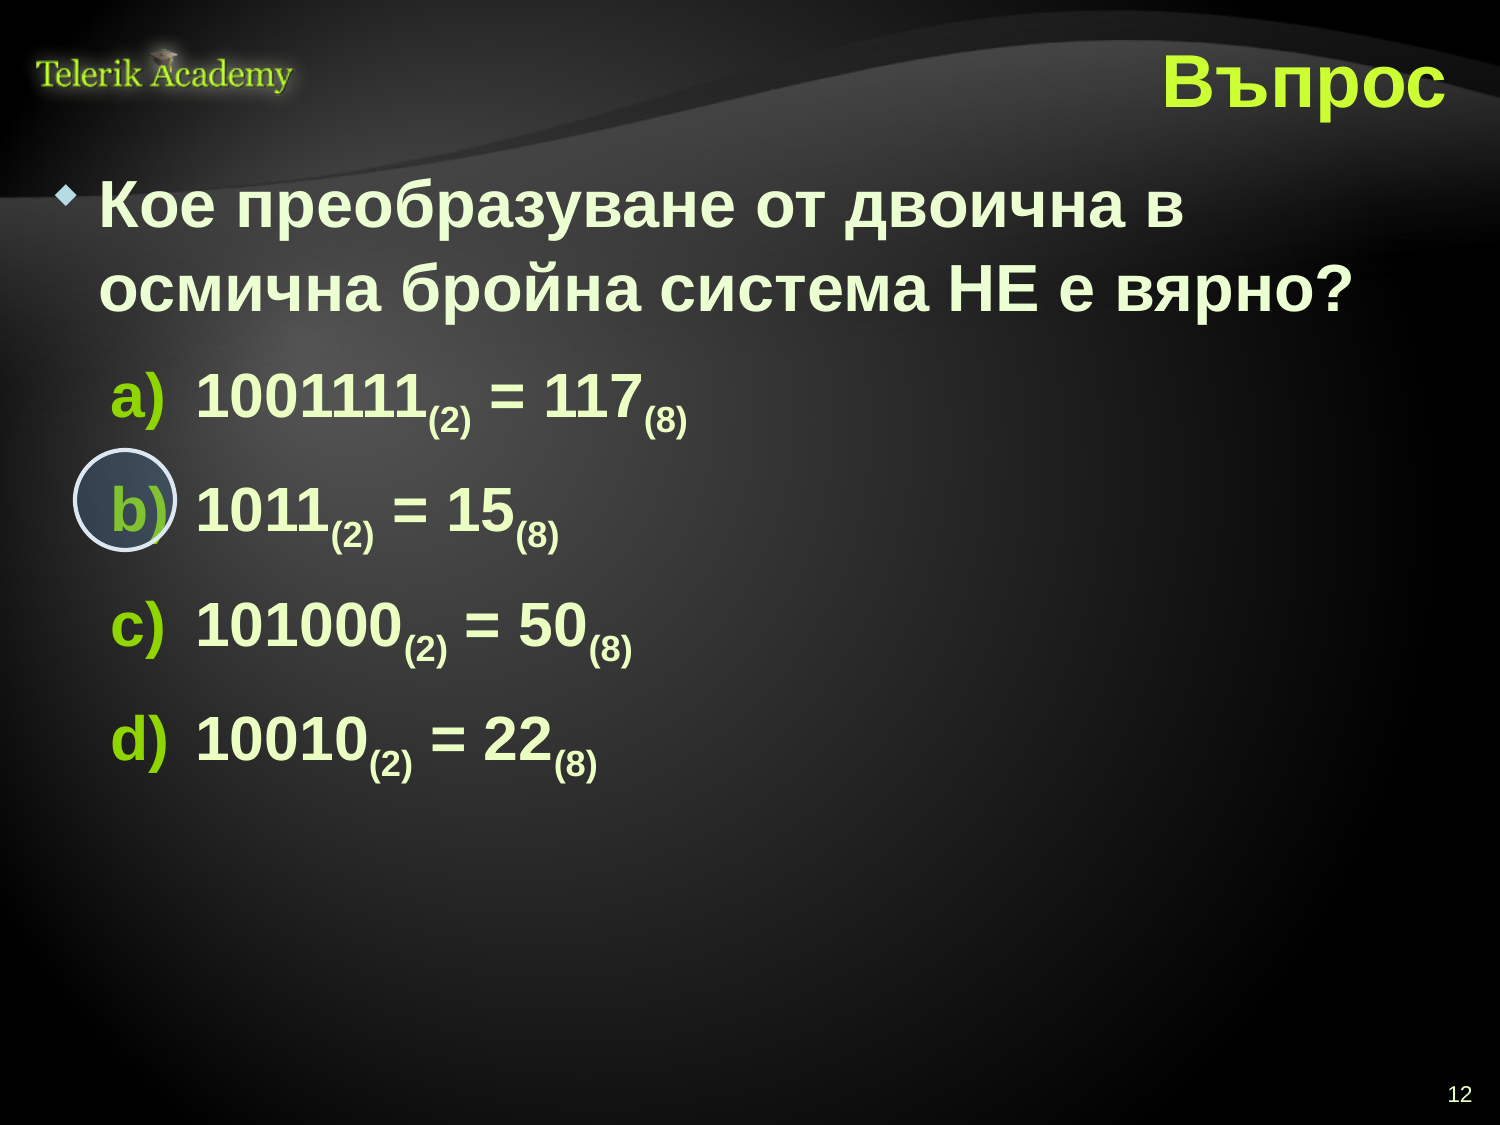

# Въпрос
Кое преобразуване от двоична в осмична бройна система НЕ е вярно?
1001111(2) = 117(8)
1011(2) = 15(8)
101000(2) = 50(8)
10010(2) = 22(8)

12